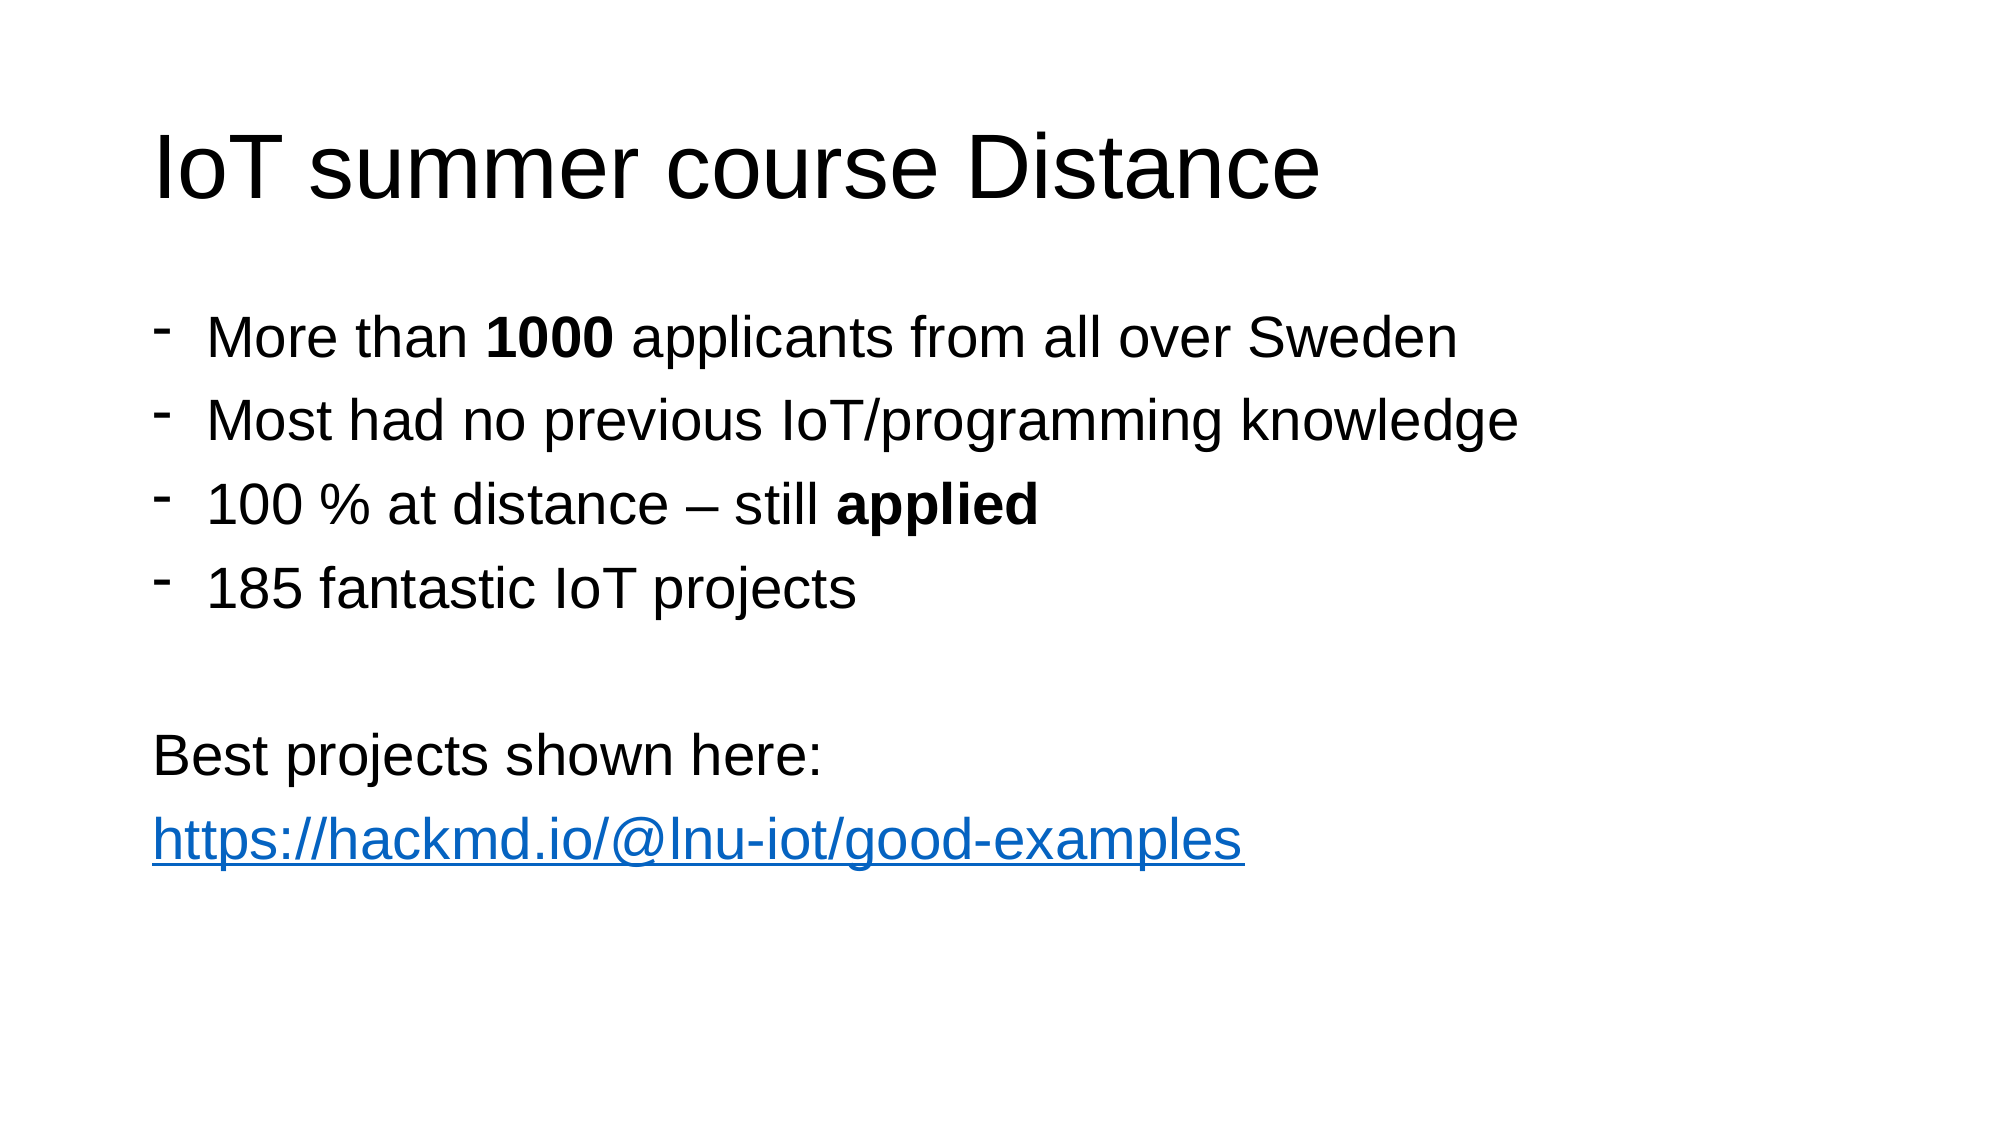

# IoT summer course Distance
 More than 1000 applicants from all over Sweden
 Most had no previous IoT/programming knowledge
 100 % at distance – still applied
 185 fantastic IoT projects

Best projects shown here:
https://hackmd.io/@lnu-iot/good-examples